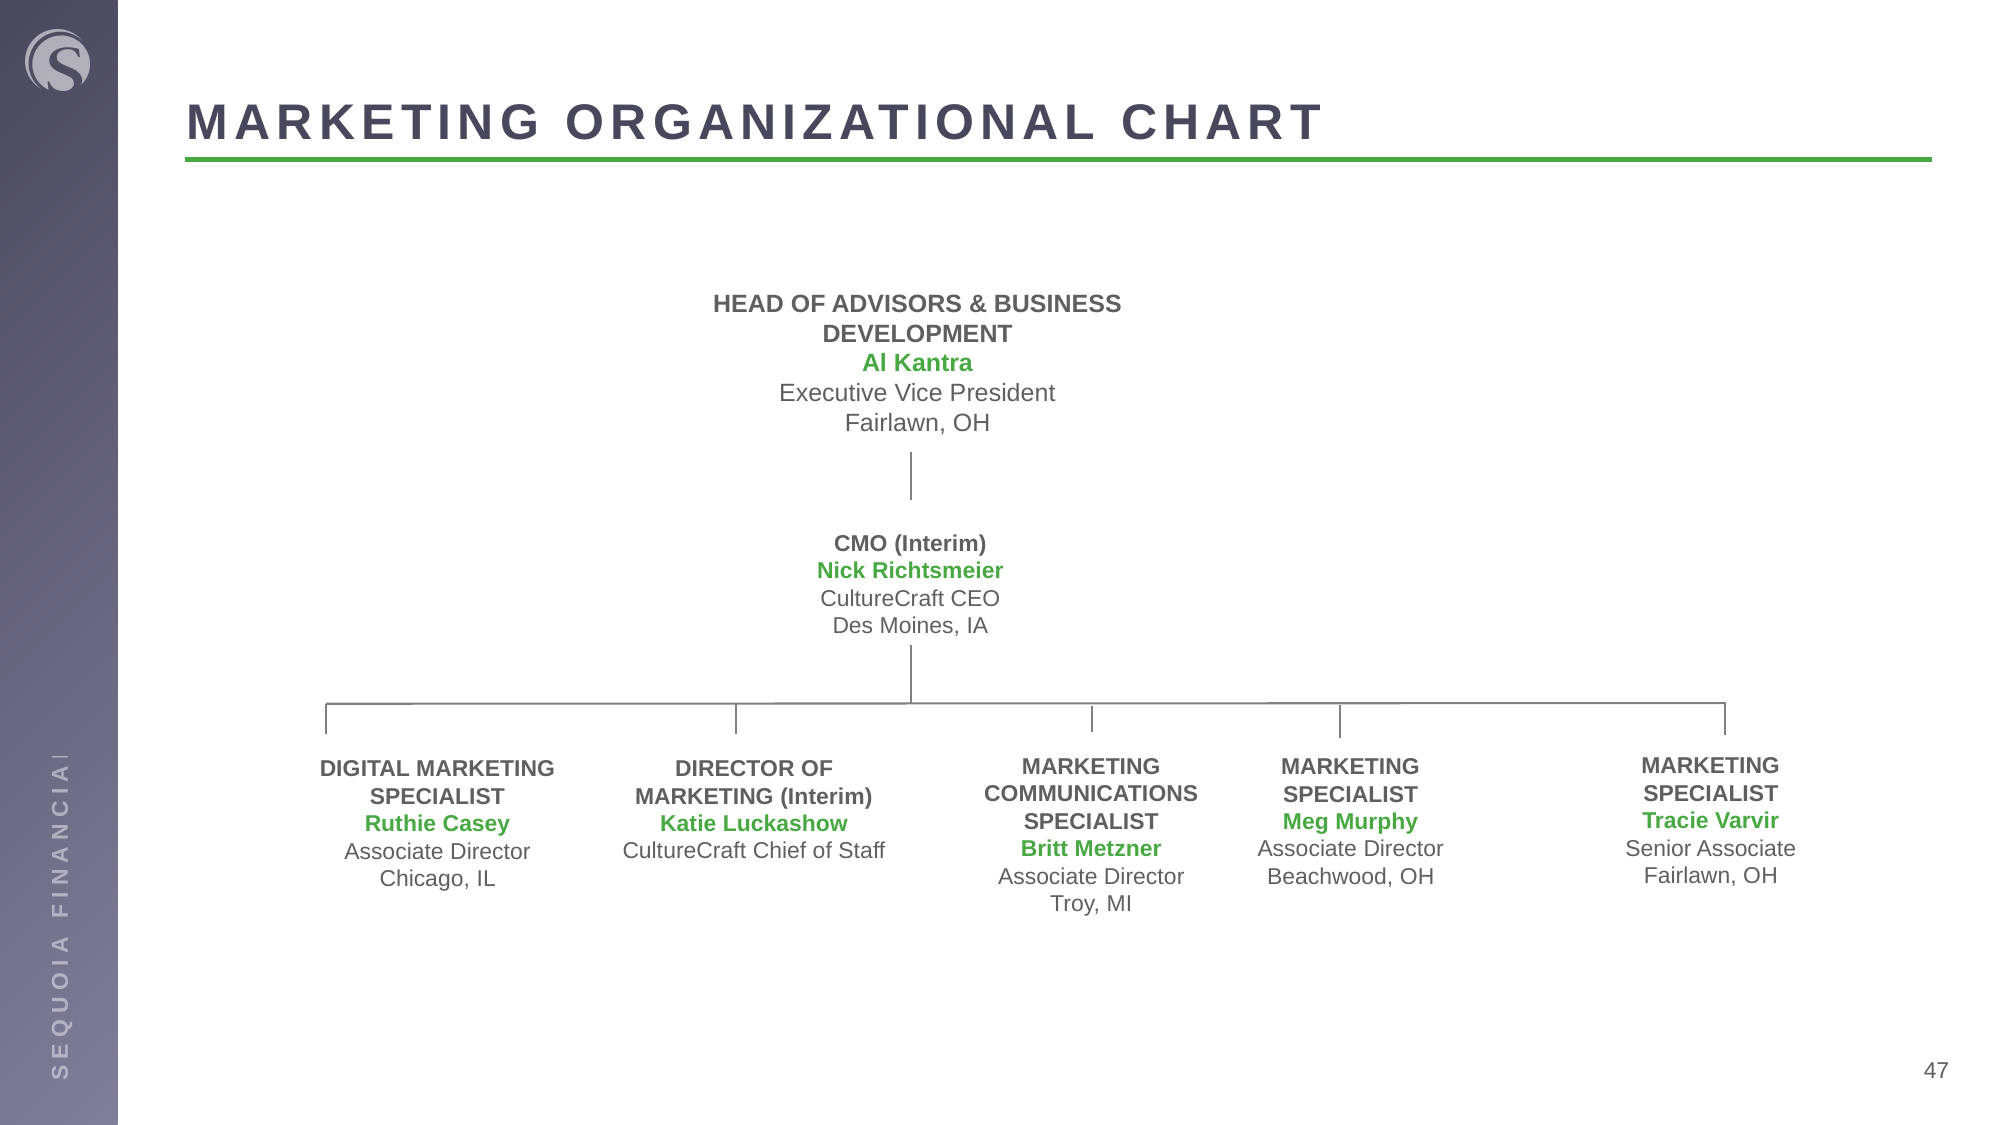

# MARKETING ORGANIZATIONAL CHART
HEAD OF ADVISORS & BUSINESS DEVELOPMENT
Al Kantra
Executive Vice President
Fairlawn, OH
CMO (Interim)
Nick Richtsmeier
CultureCraft CEO
Des Moines, IA
MARKETING SPECIALIST
Tracie Varvir
Senior Associate
Fairlawn, OH
MARKETING COMMUNICATIONS SPECIALIST
Britt Metzner
Associate Director
Troy, MI
MARKETING SPECIALIST
Meg Murphy
Associate Director
Beachwood, OH
DIGITAL MARKETING SPECIALIST
Ruthie Casey
Associate Director
Chicago, IL
DIRECTOR OF MARKETING (Interim)
Katie Luckashow
CultureCraft Chief of Staff
47